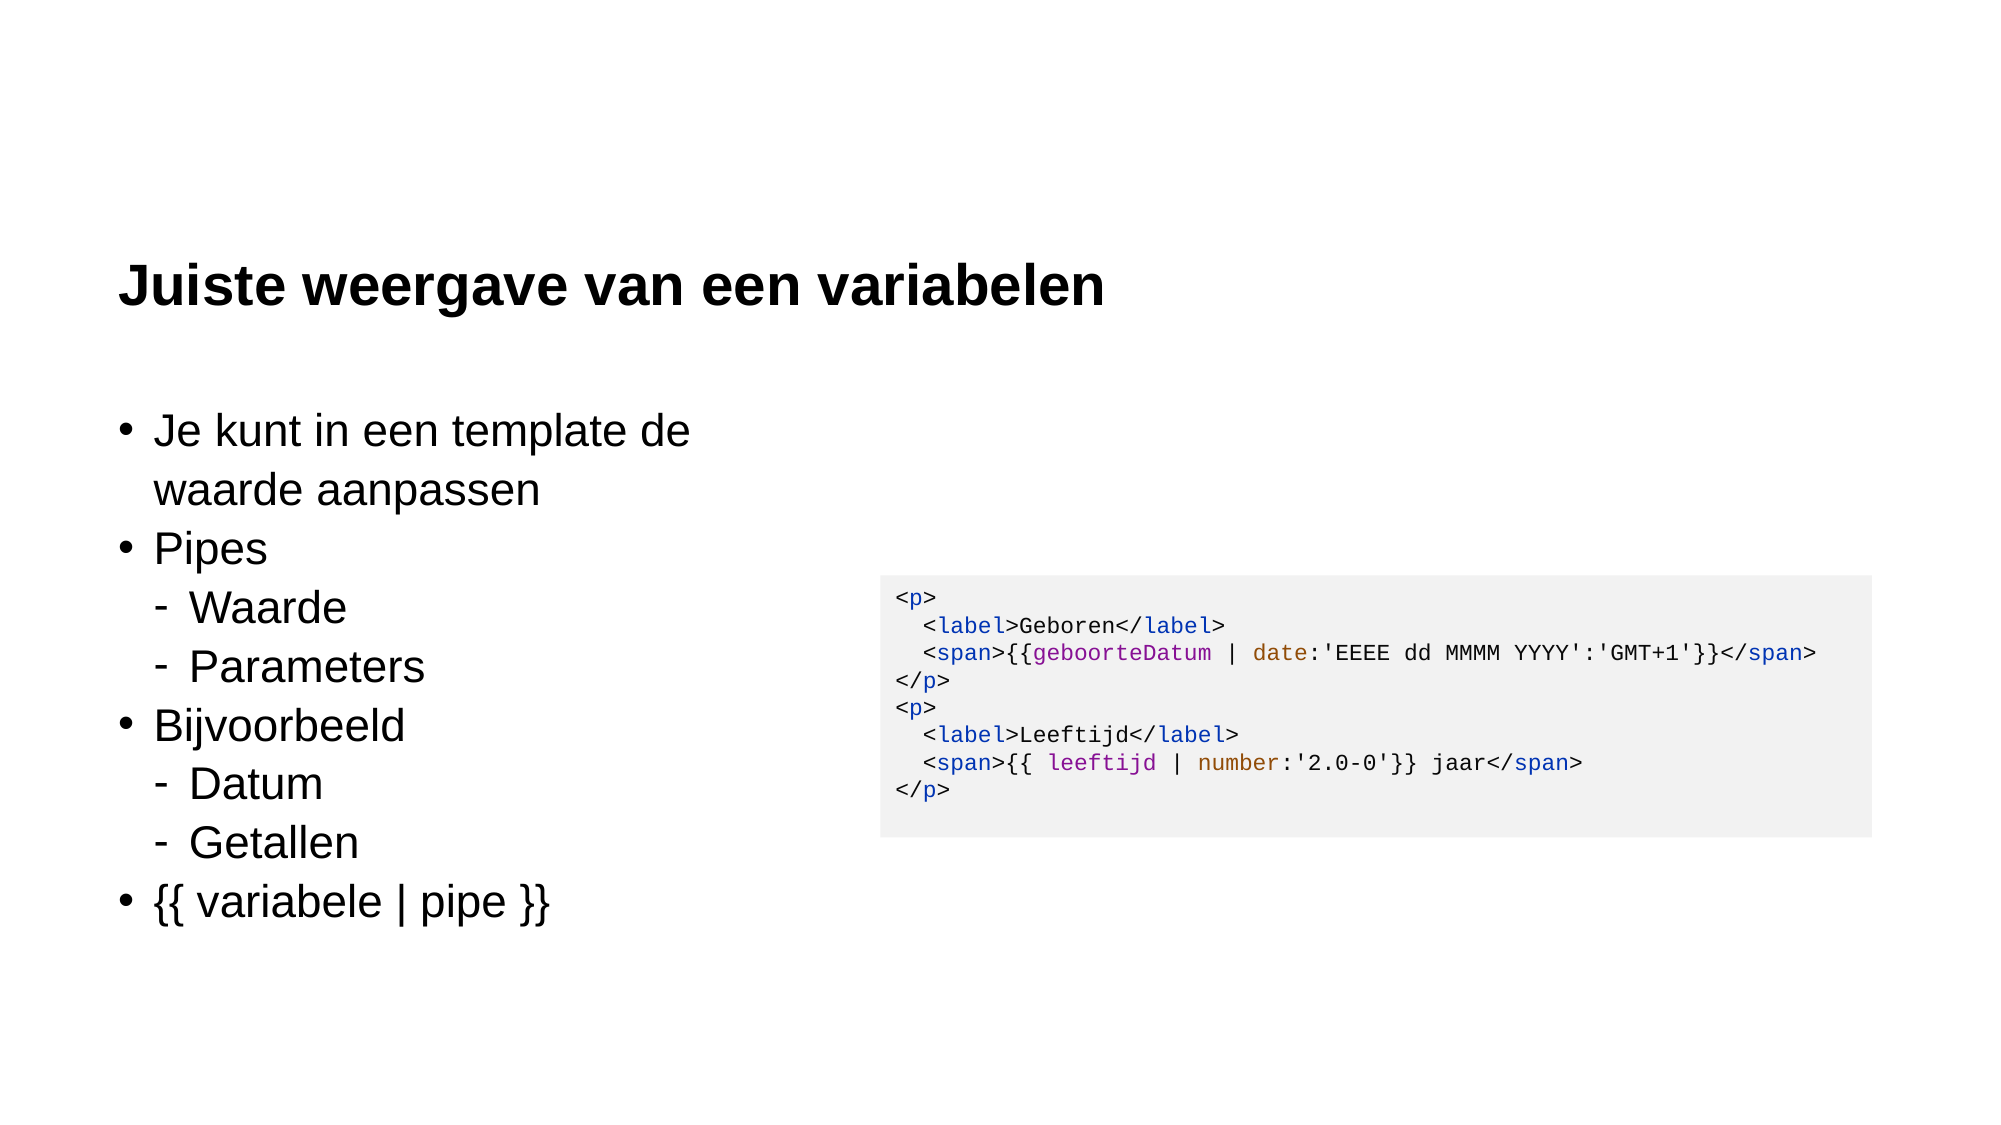

# Juiste weergave van een variabelen
Je kunt in een template de waarde aanpassen
Pipes
Waarde
Parameters
Bijvoorbeeld
Datum
Getallen
{{ variabele | pipe }}
<p>
  <label>Geboren</label>
  <span>{{geboorteDatum | date:'EEEE dd MMMM YYYY':'GMT+1'}}</span>
</p>
<p>
  <label>Leeftijd</label>
  <span>{{ leeftijd | number:'2.0-0'}} jaar</span>
</p>